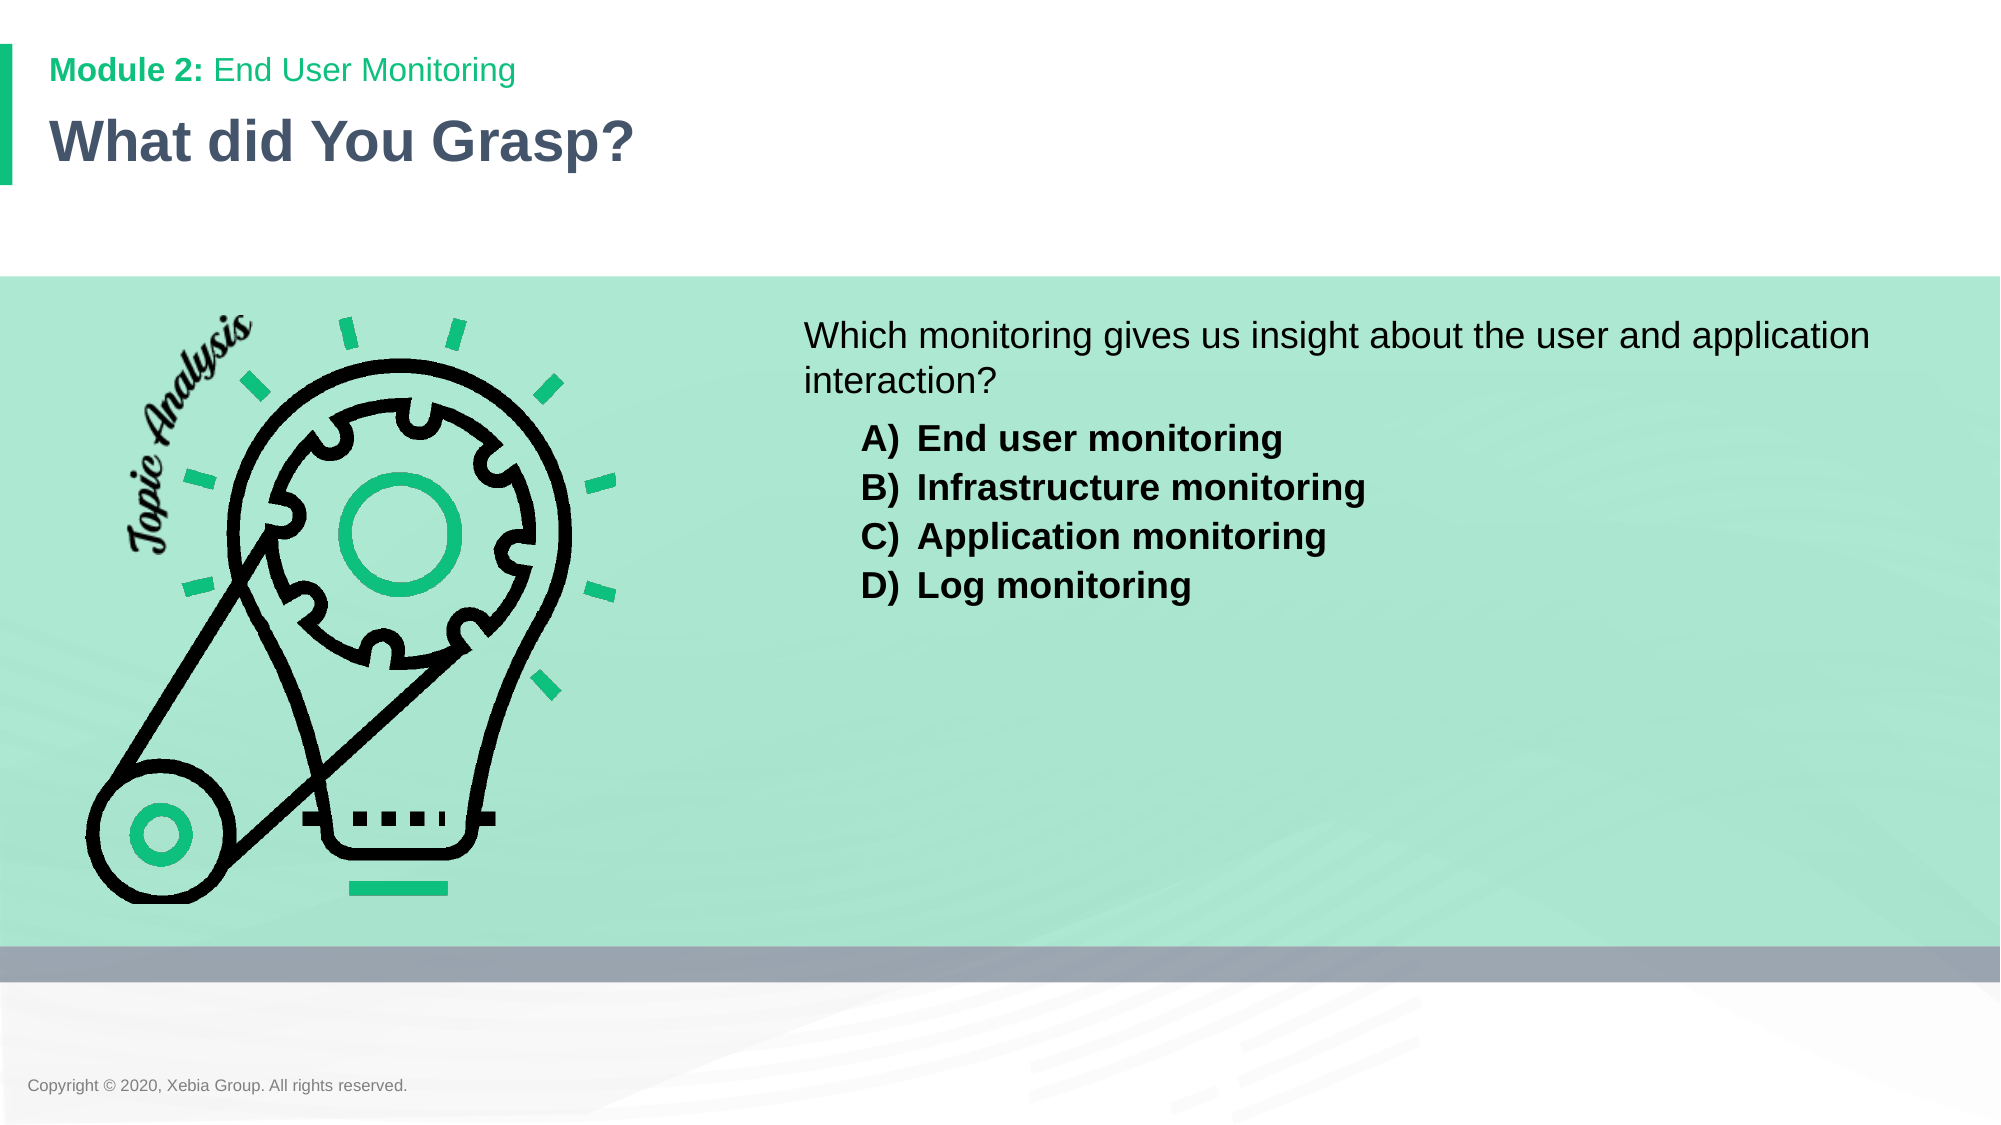

# What did You Grasp?
Which monitoring gives us insight about the user and application interaction?
End user monitoring
Infrastructure monitoring
Application monitoring
Log monitoring